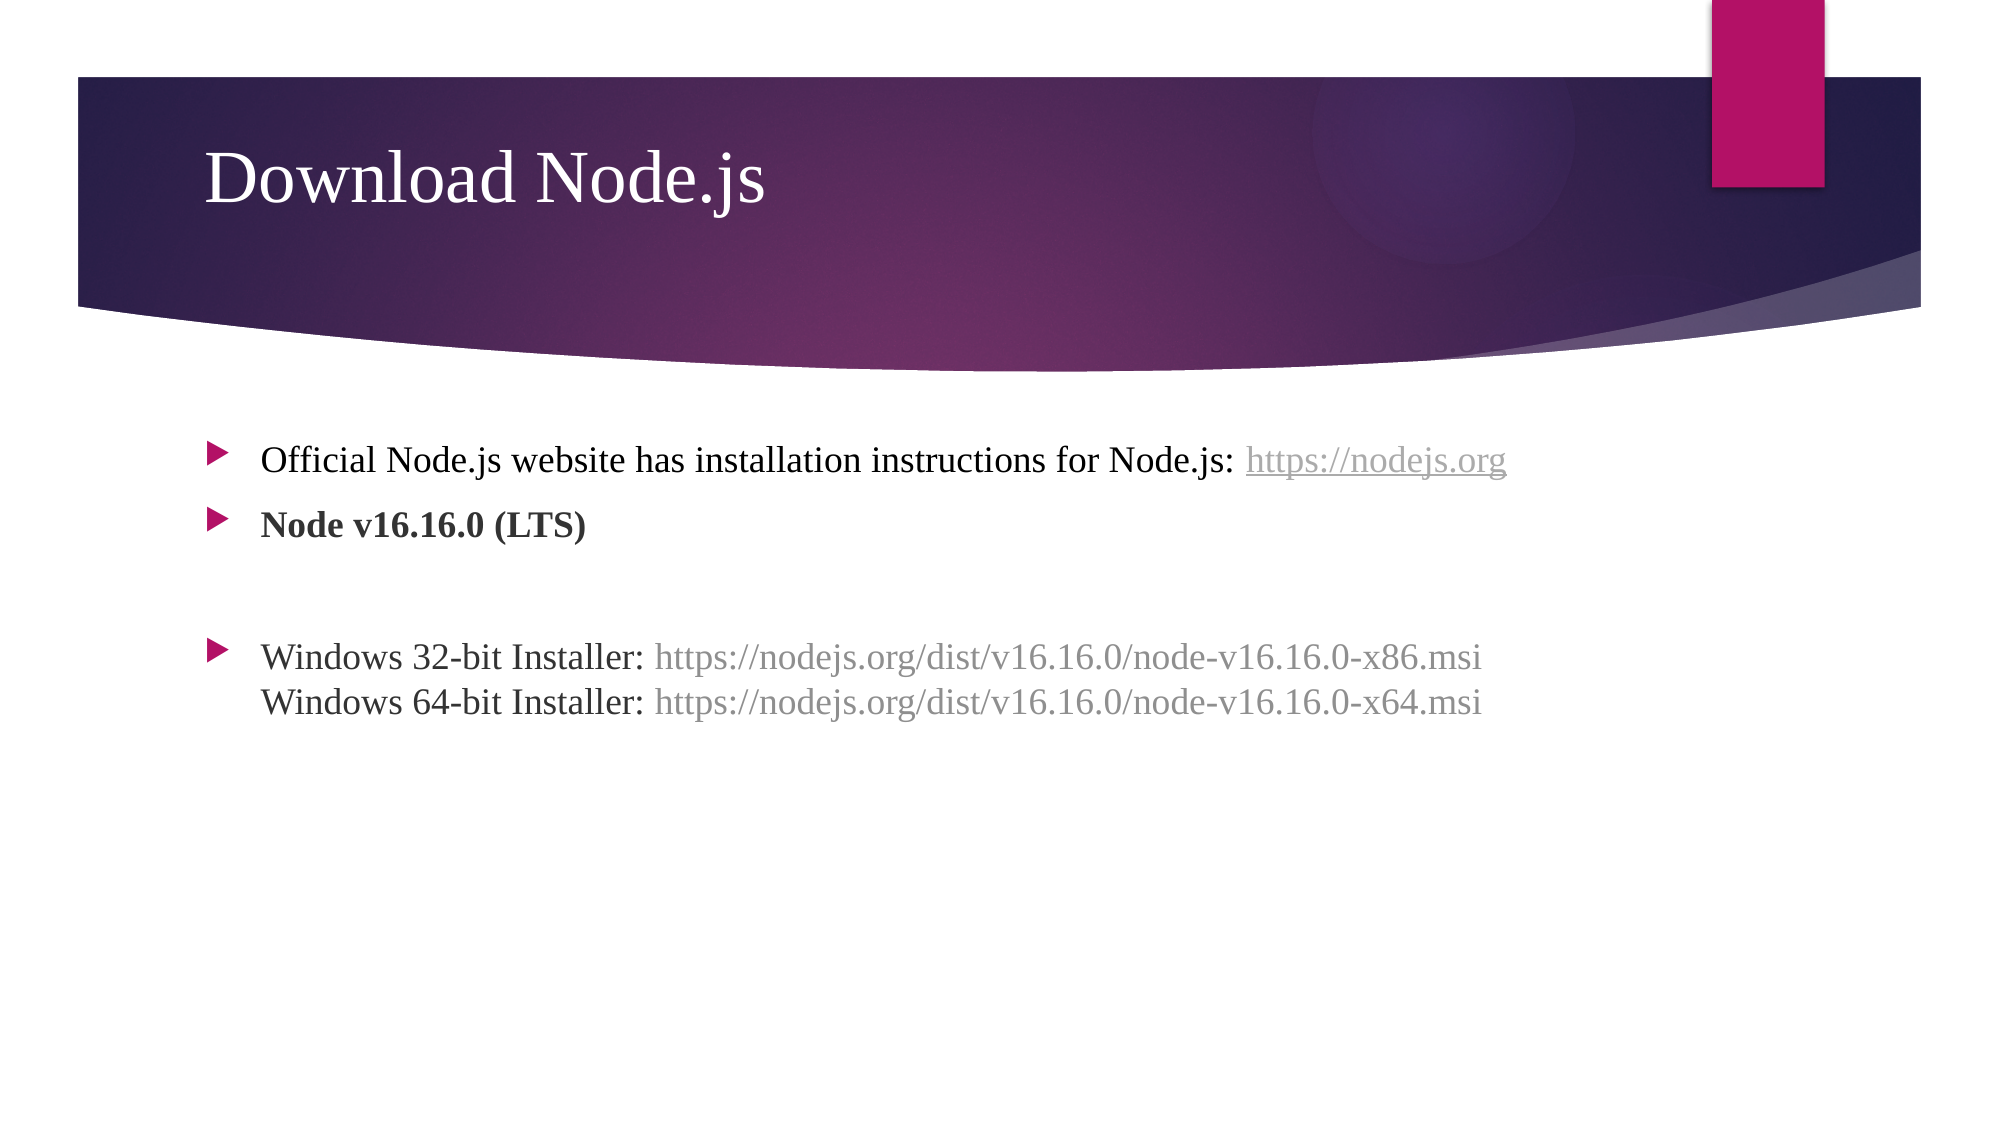

# Download Node.js
Official Node.js website has installation instructions for Node.js: https://nodejs.org
Node v16.16.0 (LTS)

Windows 32-bit Installer: https://nodejs.org/dist/v16.16.0/node-v16.16.0-x86.msi
Windows 64-bit Installer: https://nodejs.org/dist/v16.16.0/node-v16.16.0-x64.msi